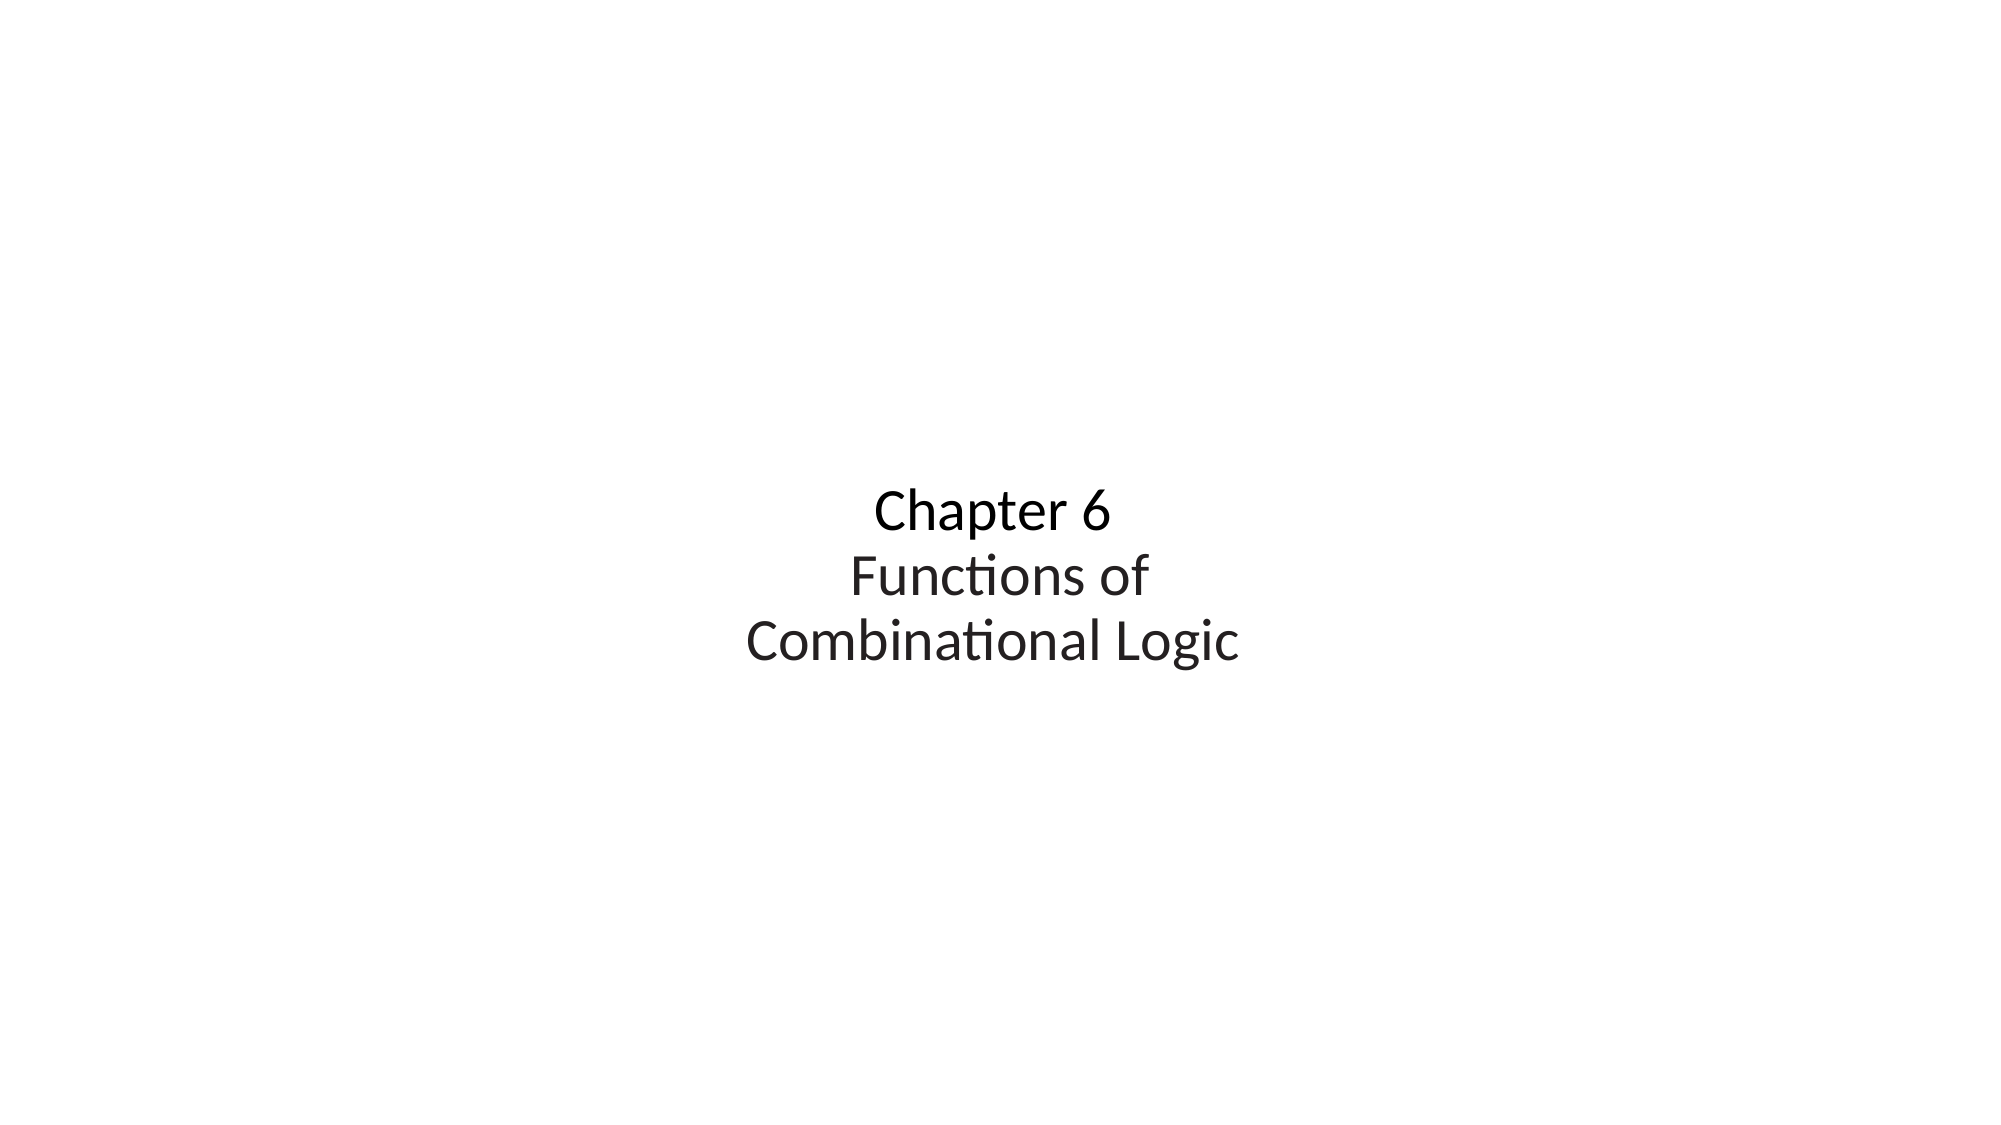

# Chapter 6 Functions of Combinational Logic